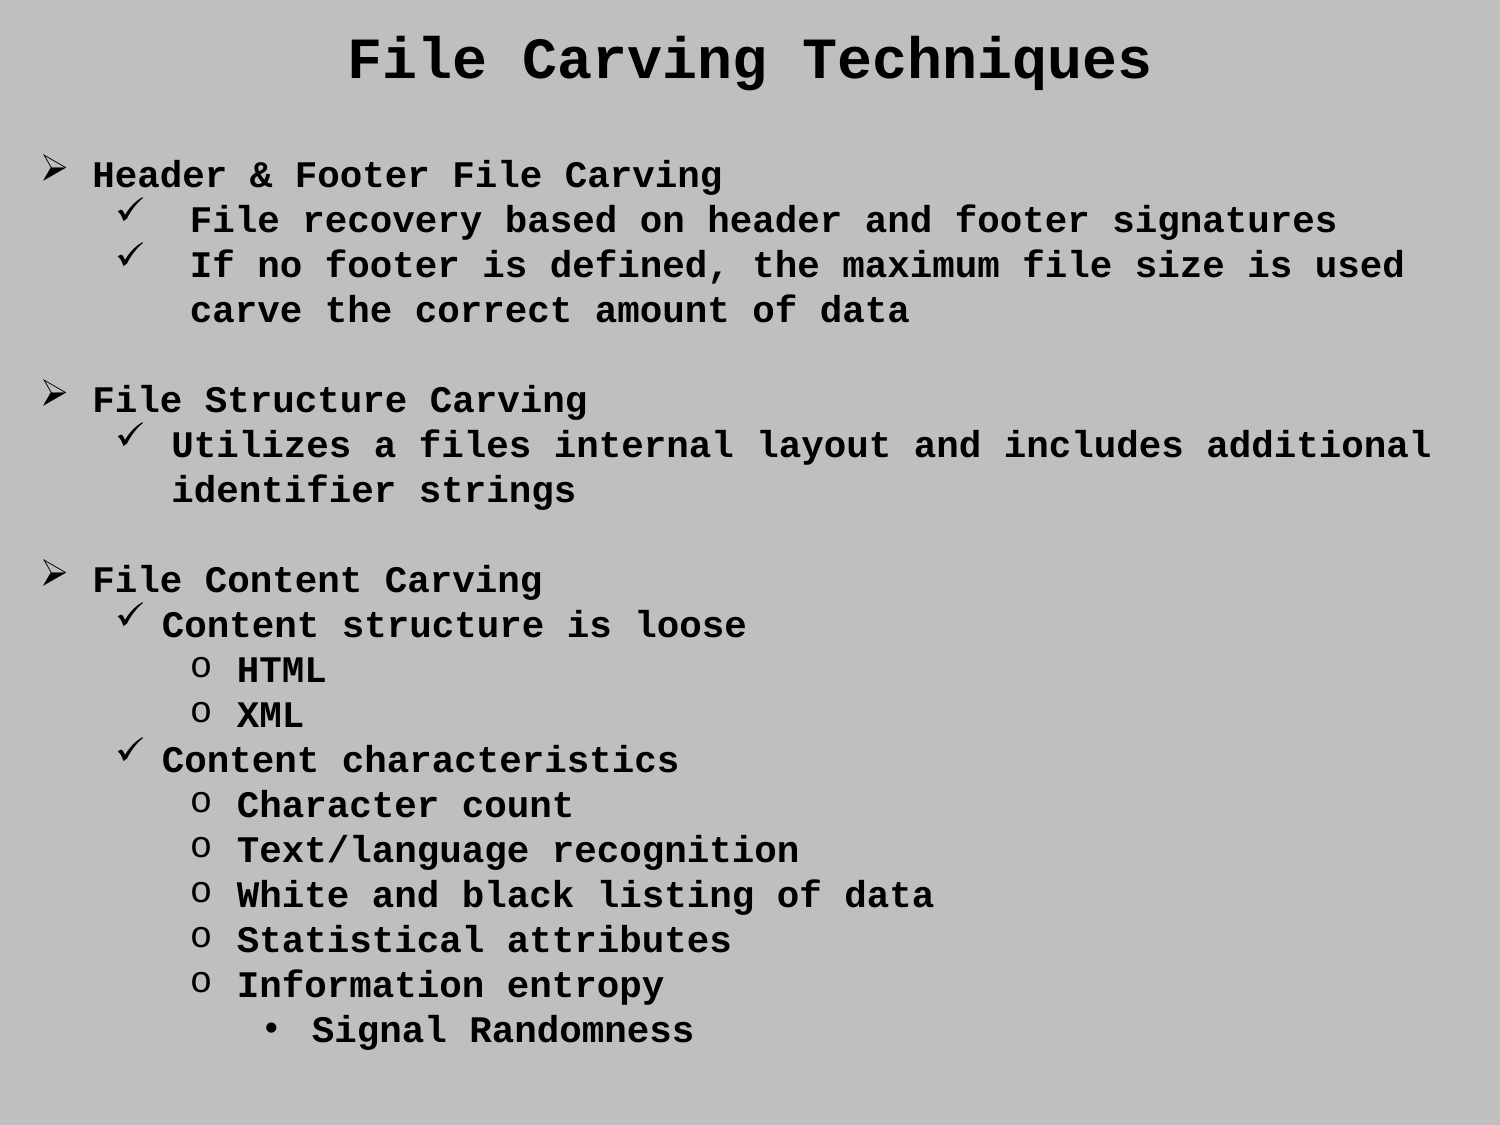

File Carving Techniques
 Header & Footer File Carving
File recovery based on header and footer signatures
If no footer is defined, the maximum file size is used carve the correct amount of data

 File Structure Carving
Utilizes a files internal layout and includes additional identifier strings

 File Content Carving
Content structure is loose
HTML
XML
Content characteristics
Character count
Text/language recognition
White and black listing of data
Statistical attributes
Information entropy
Signal Randomness